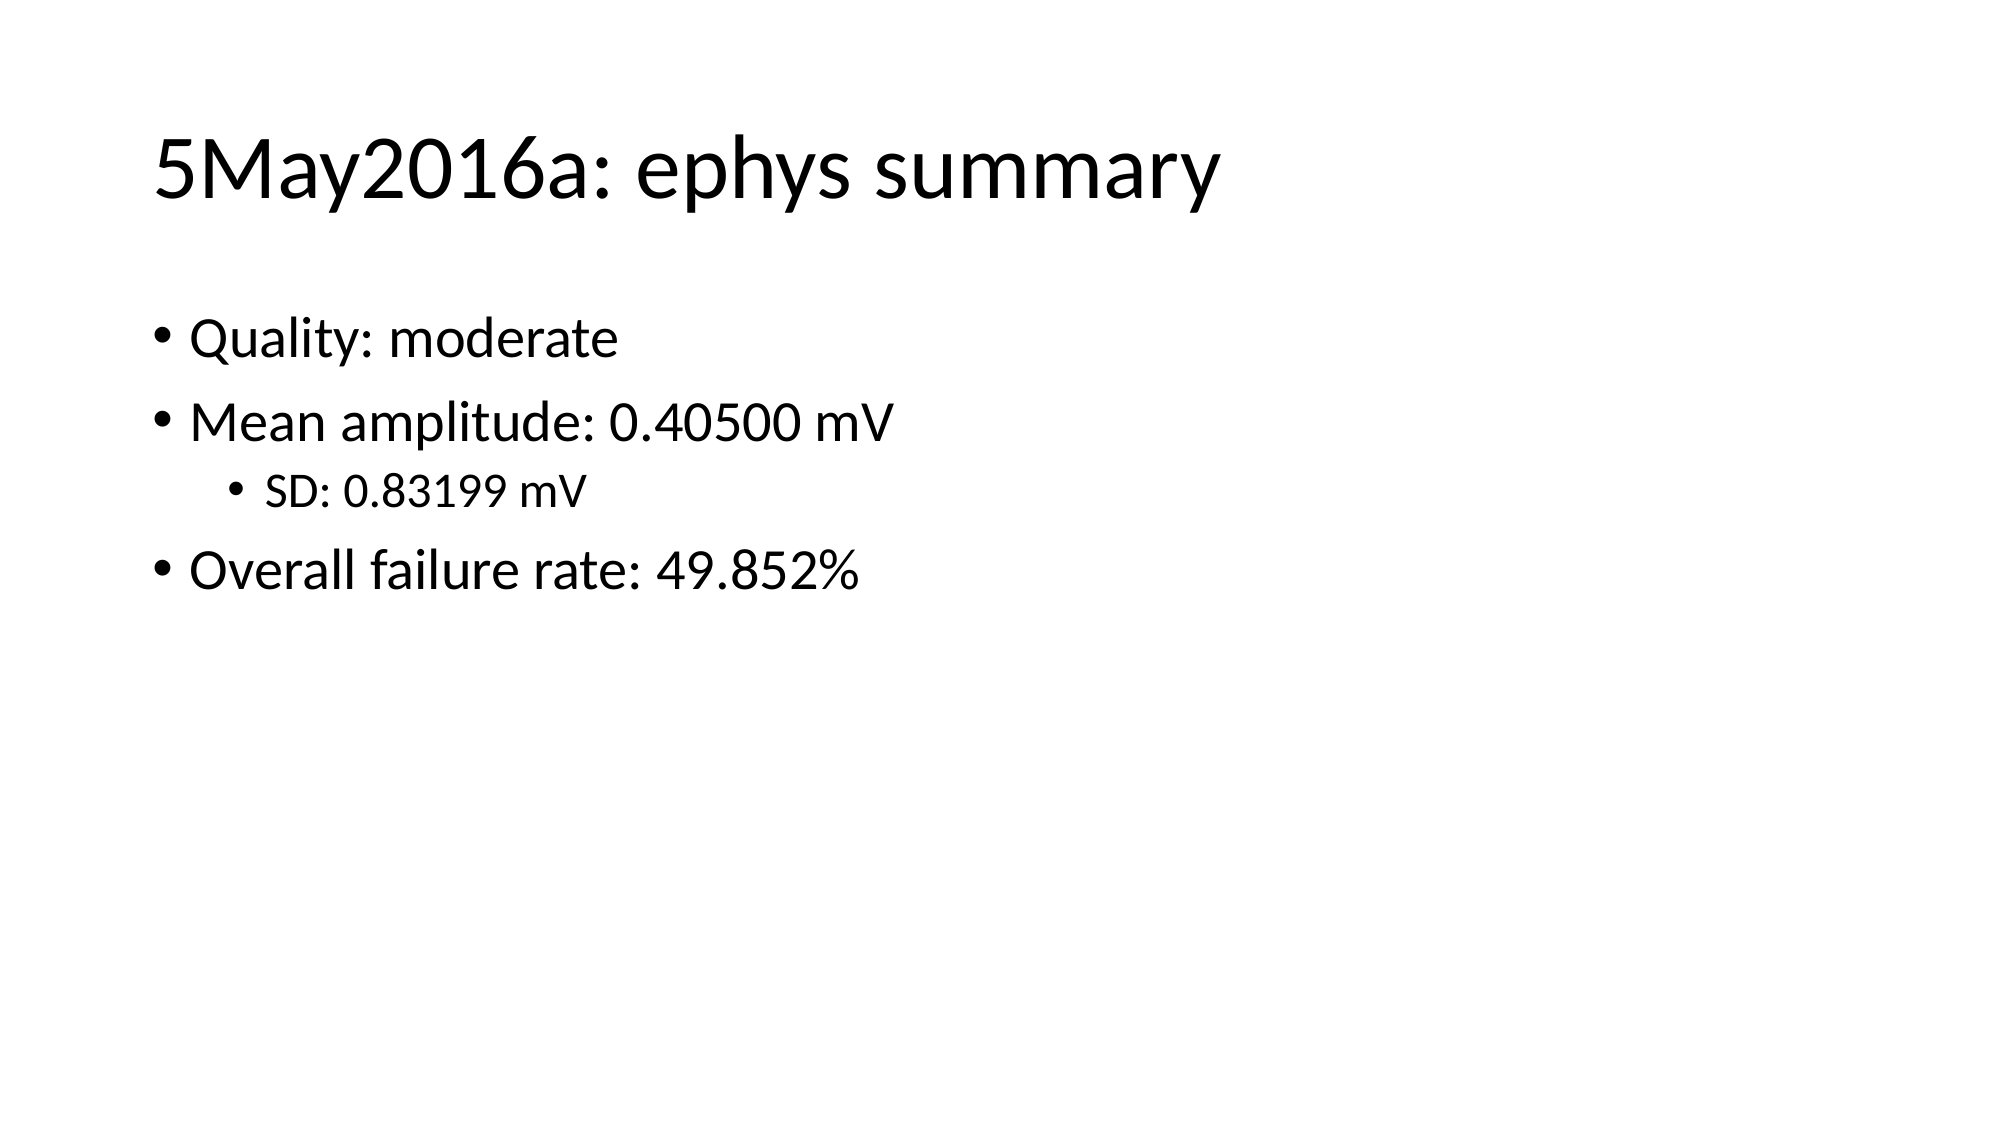

# 5May2016a: ephys summary
Quality: moderate
Mean amplitude: 0.40500 mV
SD: 0.83199 mV
Overall failure rate: 49.852%